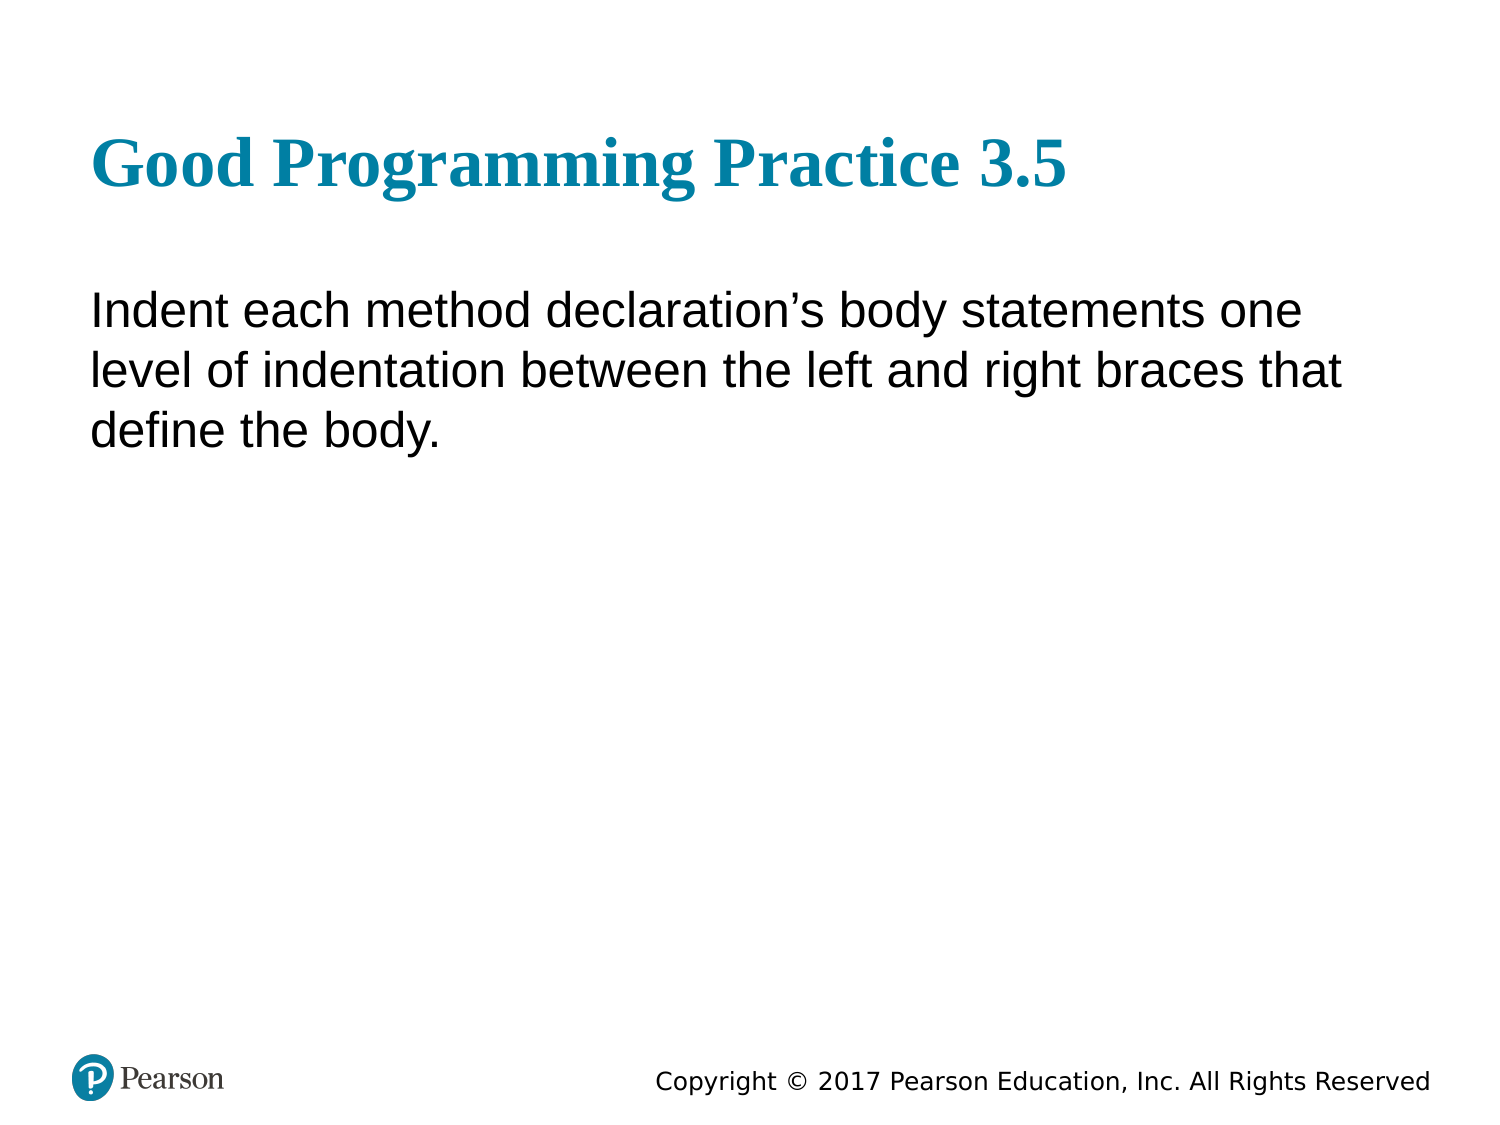

# Good Programming Practice 3.5
Indent each method declaration’s body statements one level of indentation between the left and right braces that define the body.